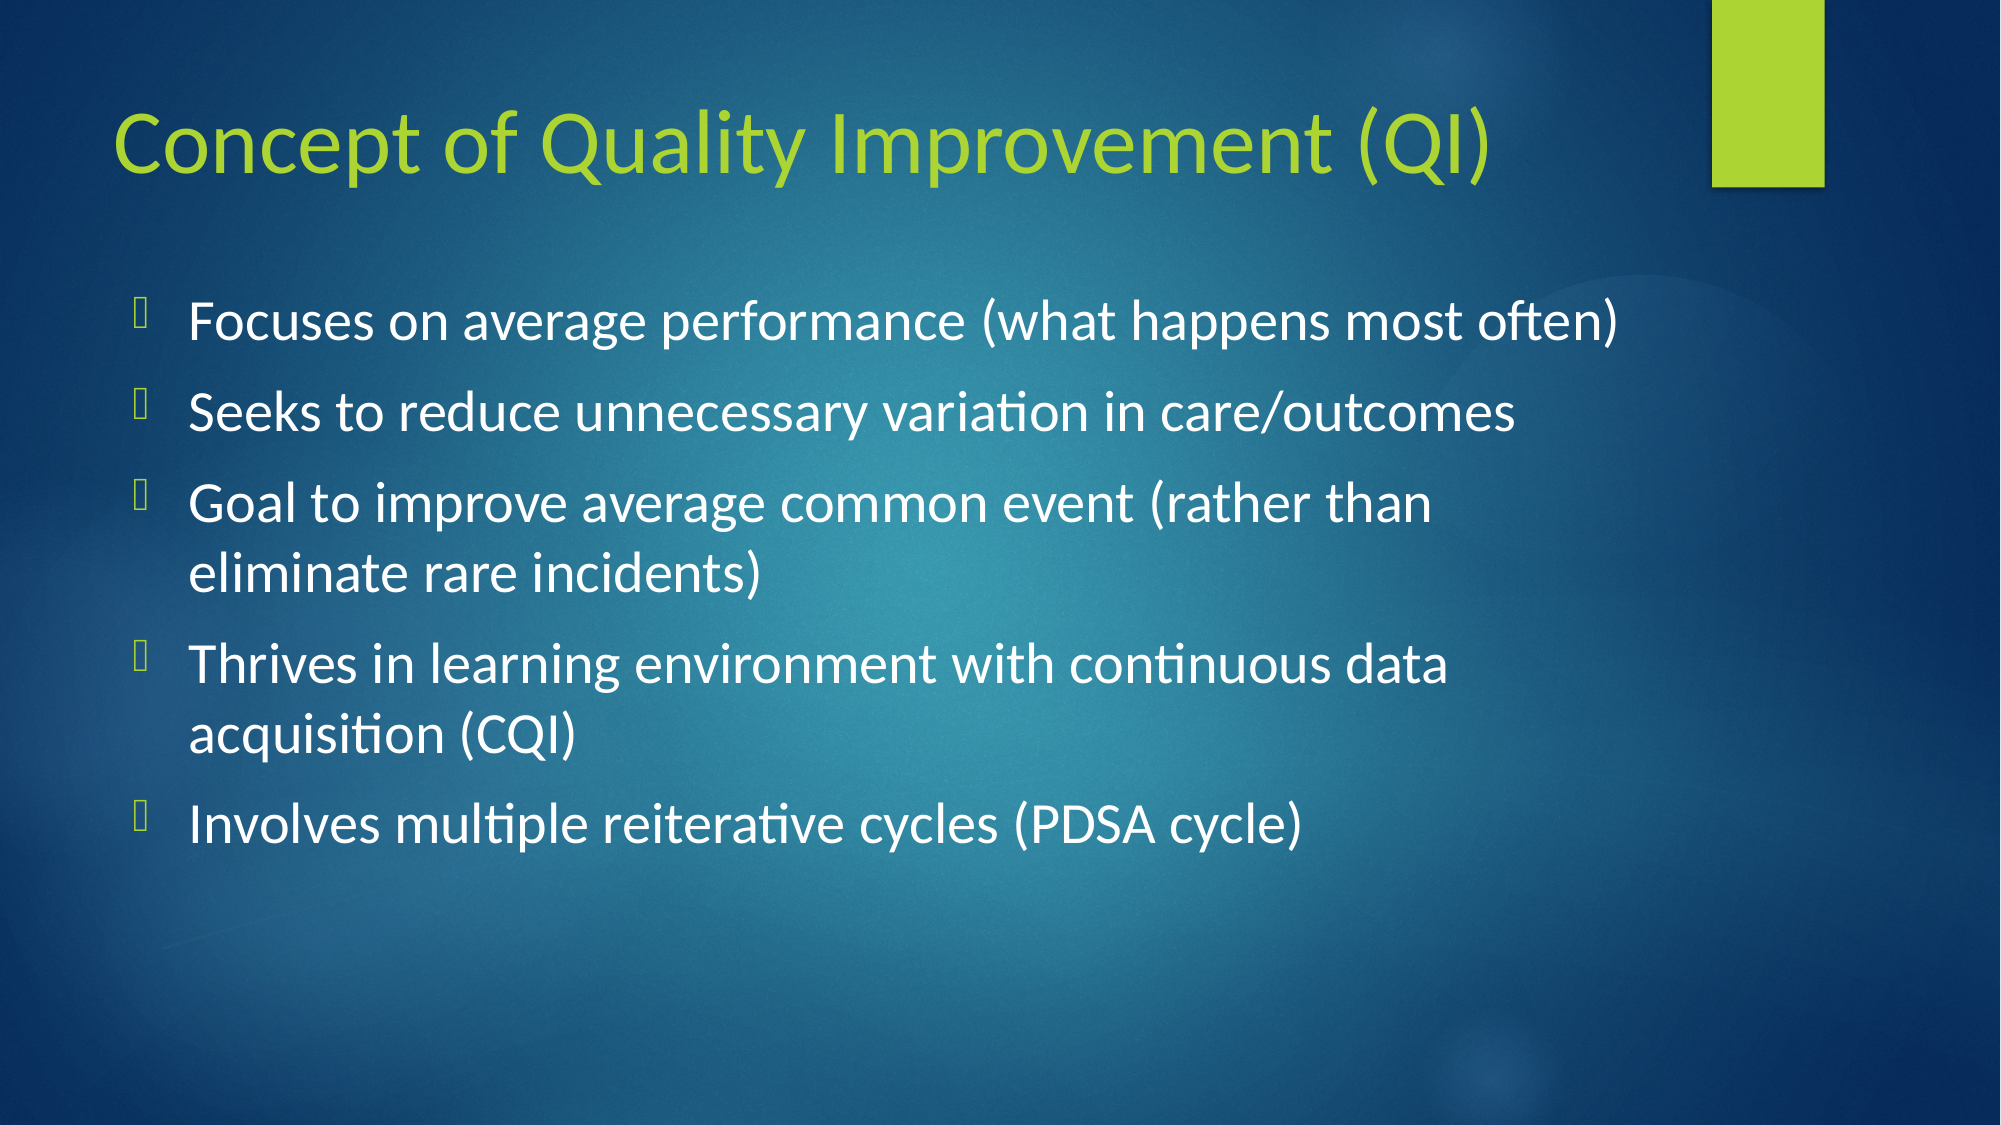

# Concept of Quality Improvement (QI)
Focuses on average performance (what happens most often)
Seeks to reduce unnecessary variation in care/outcomes
Goal to improve average common event (rather than eliminate rare incidents)
Thrives in learning environment with continuous data acquisition (CQI)
Involves multiple reiterative cycles (PDSA cycle)